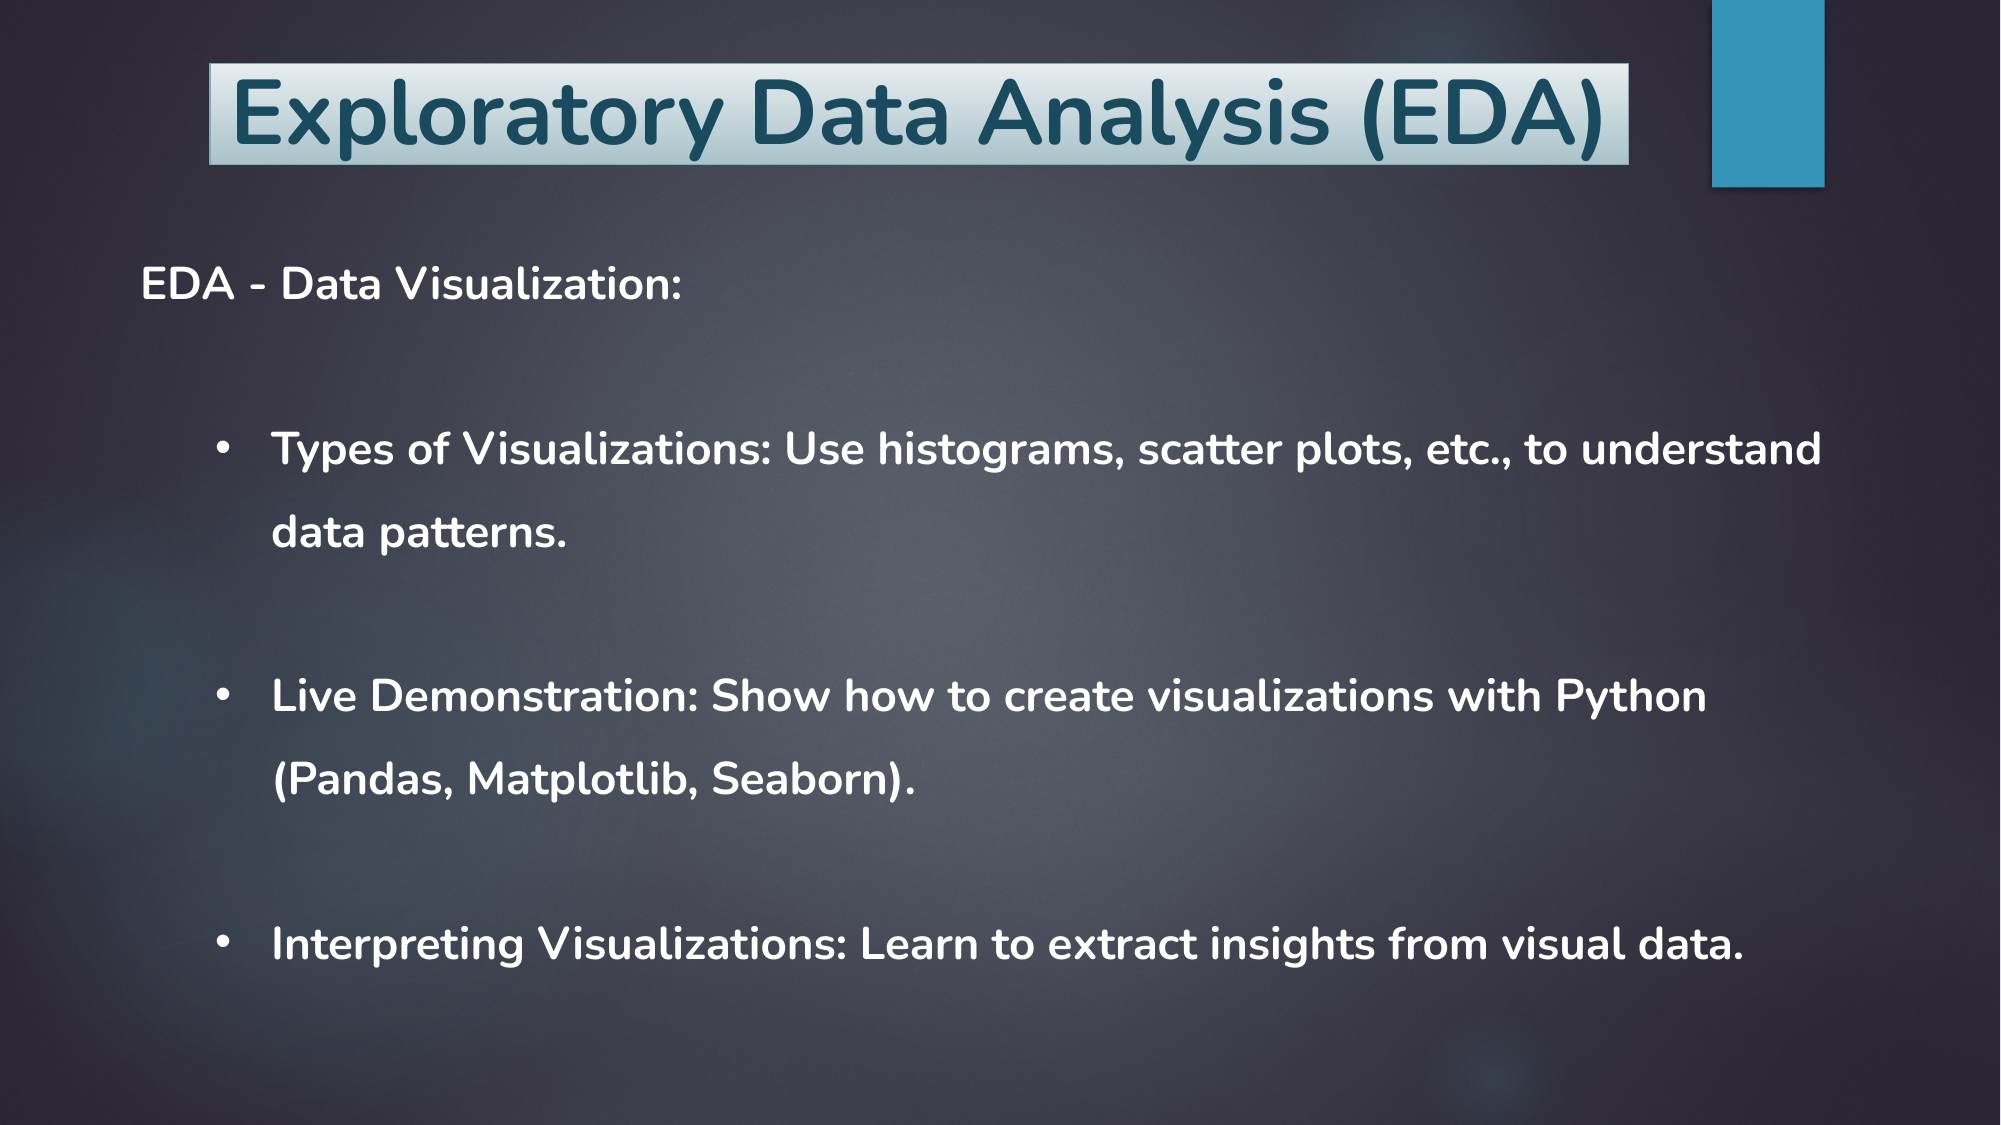

Exploratory Data Analysis (EDA)
EDA - Data Visualization:

Types of Visualizations: Use histograms, scatter plots, etc., to understand data patterns.

Live Demonstration: Show how to create visualizations with Python (Pandas, Matplotlib, Seaborn).

Interpreting Visualizations: Learn to extract insights from visual data.